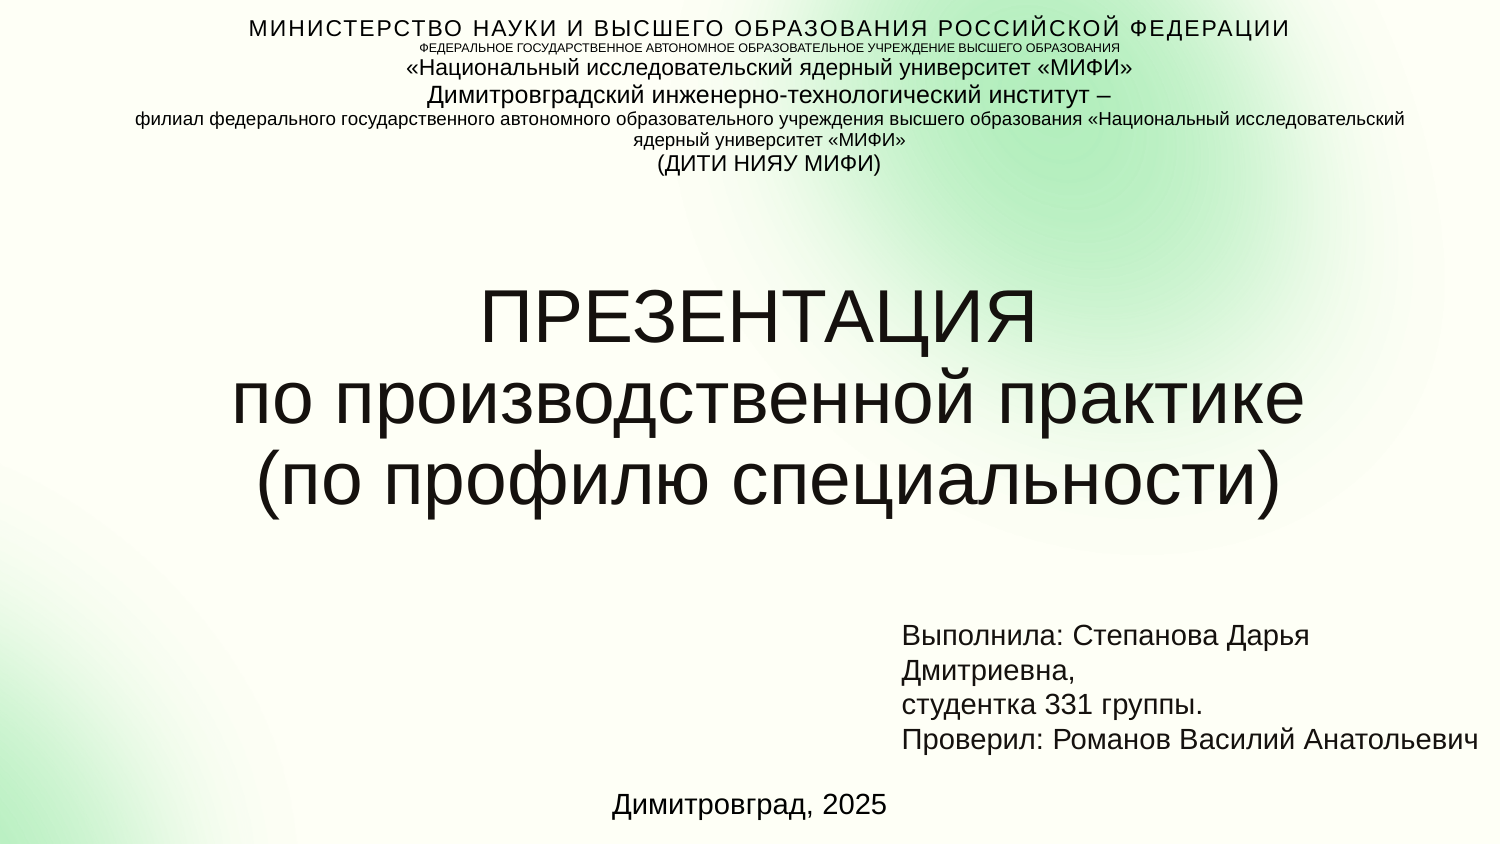

| МИНИСТЕРСТВО НАУКИ И ВЫСШЕГО ОБРАЗОВАНИЯ РОССИЙСКОЙ ФЕДЕРАЦИИ федеральное государственное АВТОНОМНОЕ образовательное учреждение высшего образования «Национальный исследовательский ядерный университет «МИФИ» |
| --- |
| Димитровградский инженерно-технологический институт – филиал федерального государственного автономного образовательного учреждения высшего образования «Национальный исследовательский ядерный университет «МИФИ» (ДИТИ НИЯУ МИФИ) |
# ПРЕЗЕНТАЦИЯ по производственной практике (по профилю специальности)
Выполнила: Степанова Дарья Дмитриевна,
студентка 331 группы.
Проверил: Романов Василий Анатольевич
Димитровград, 2025